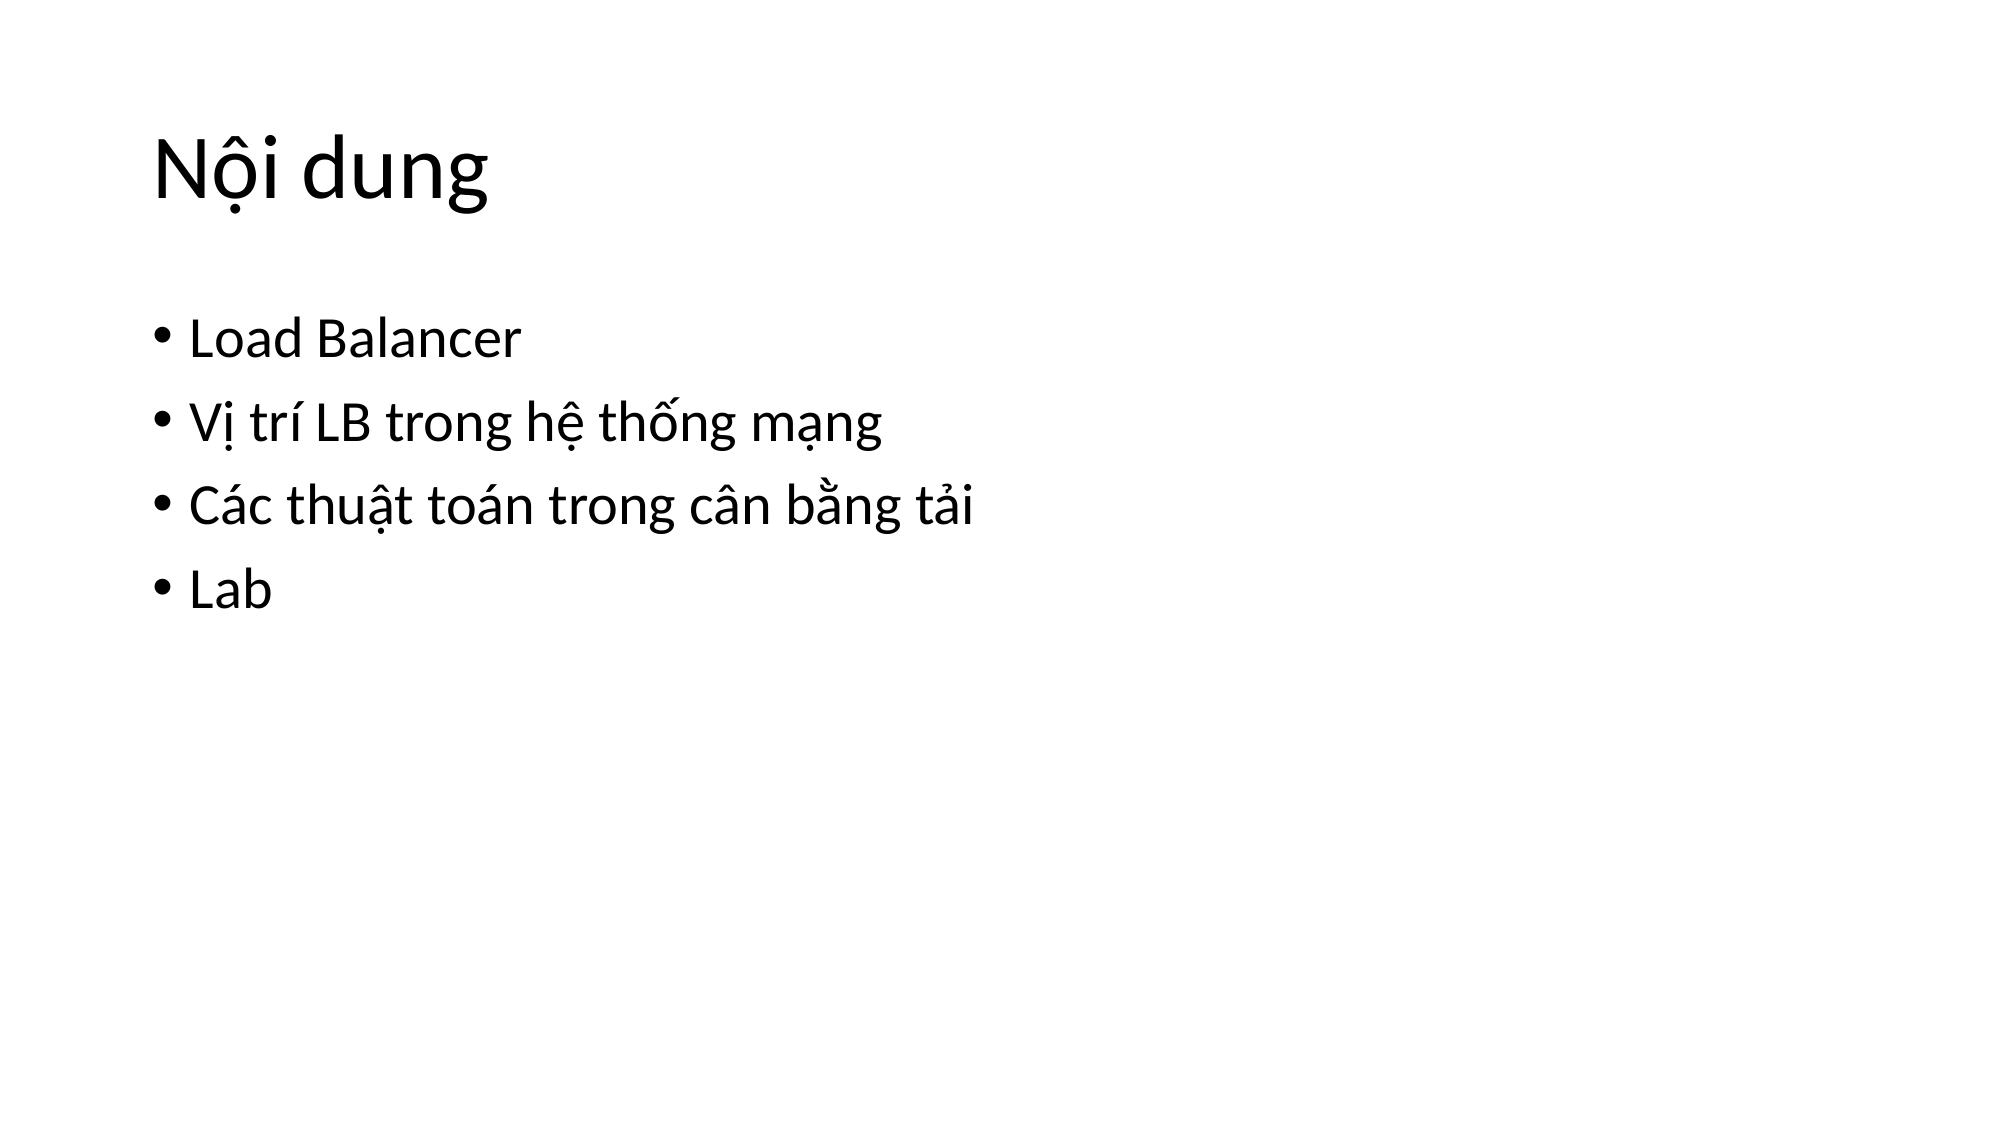

# Nội dung
Load Balancer
Vị trí LB trong hệ thống mạng
Các thuật toán trong cân bằng tải
Lab